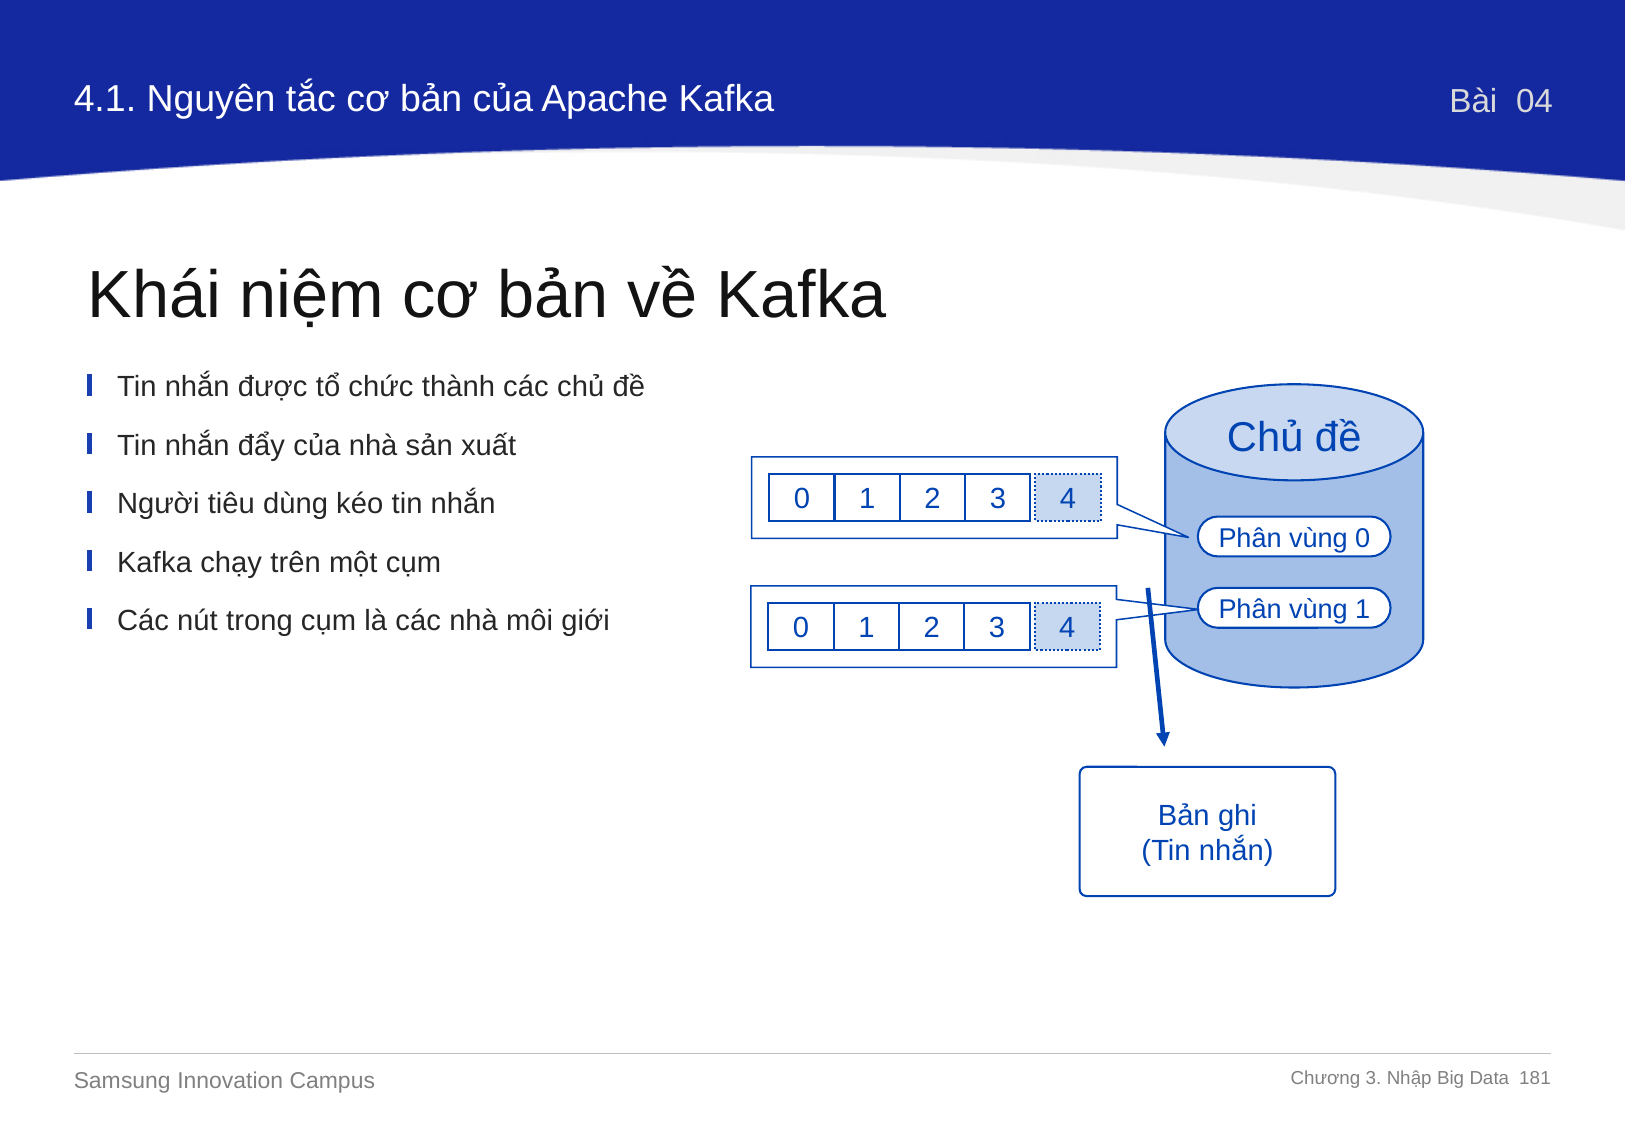

4.1. Nguyên tắc cơ bản của Apache Kafka
Bài  04
Khái niệm cơ bản về Kafka
Tin nhắn được tổ chức thành các chủ đề
Tin nhắn đẩy của nhà sản xuất
Người tiêu dùng kéo tin nhắn
Kafka chạy trên một cụm
Các nút trong cụm là các nhà môi giới

Chủ đề
Phân vùng 0
Phân vùng 1

0
1
2
3
4

0
1
2
3
4
Bản ghi
(Tin nhắn)